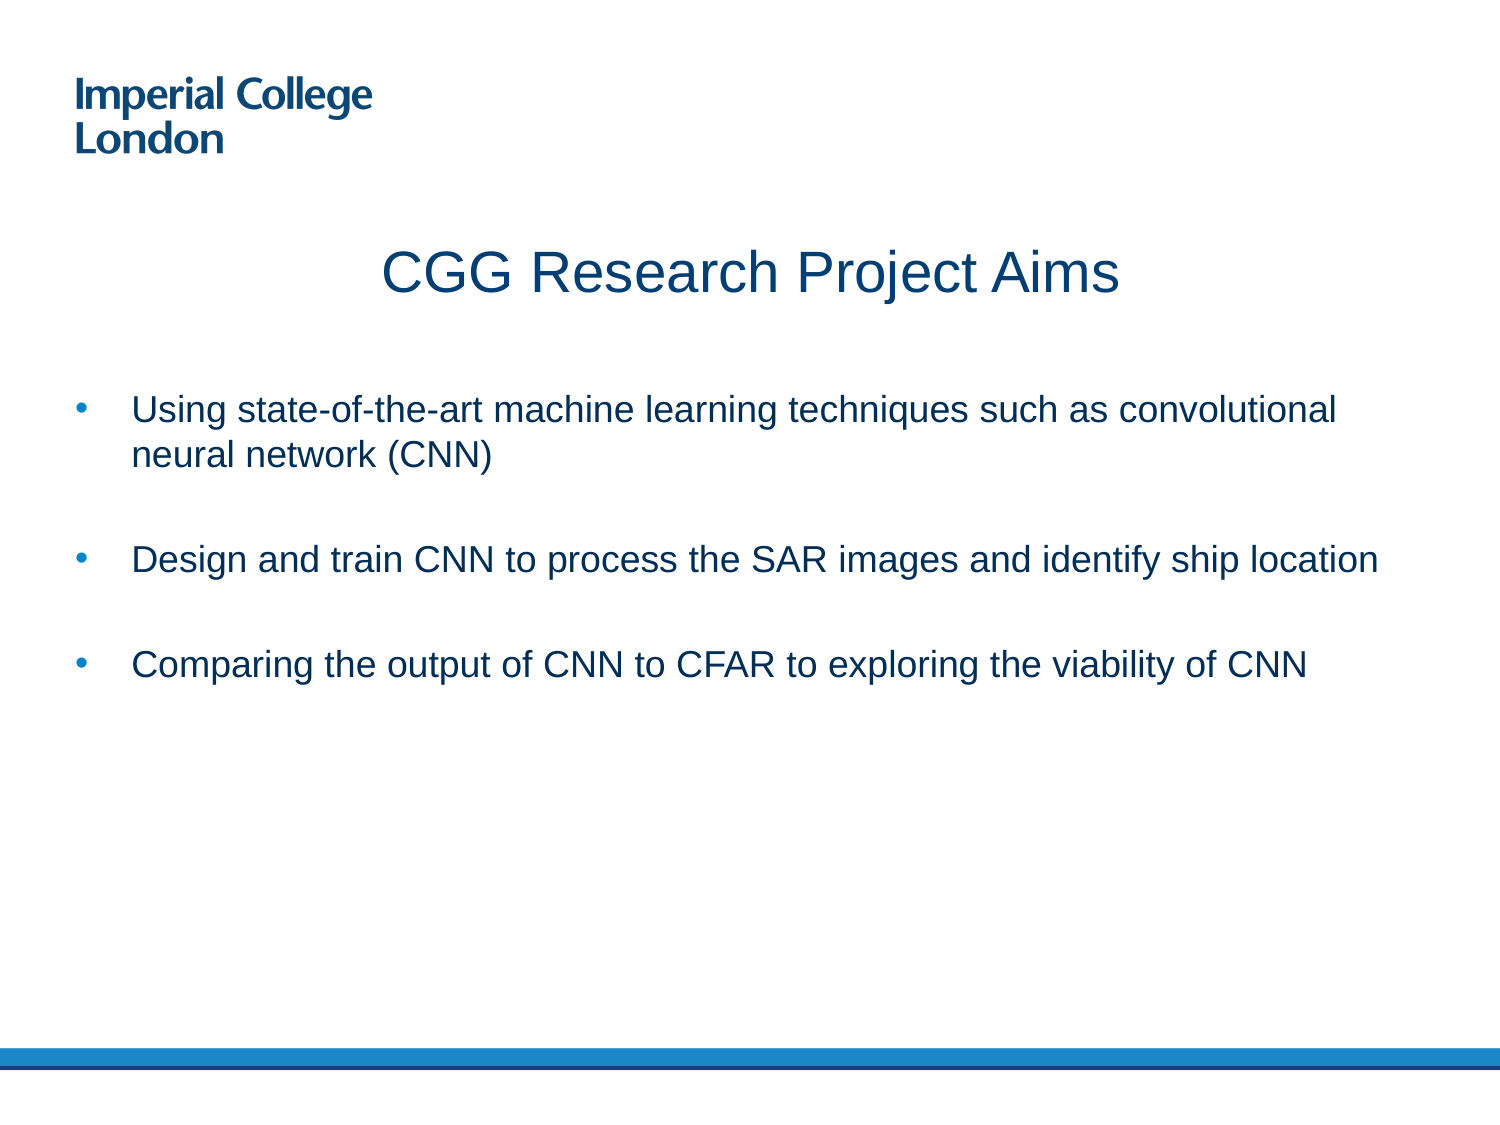

# CGG Research Project Aims
Using state-of-the-art machine learning techniques such as convolutional neural network (CNN)

Design and train CNN to process the SAR images and identify ship location

Comparing the output of CNN to CFAR to exploring the viability of CNN